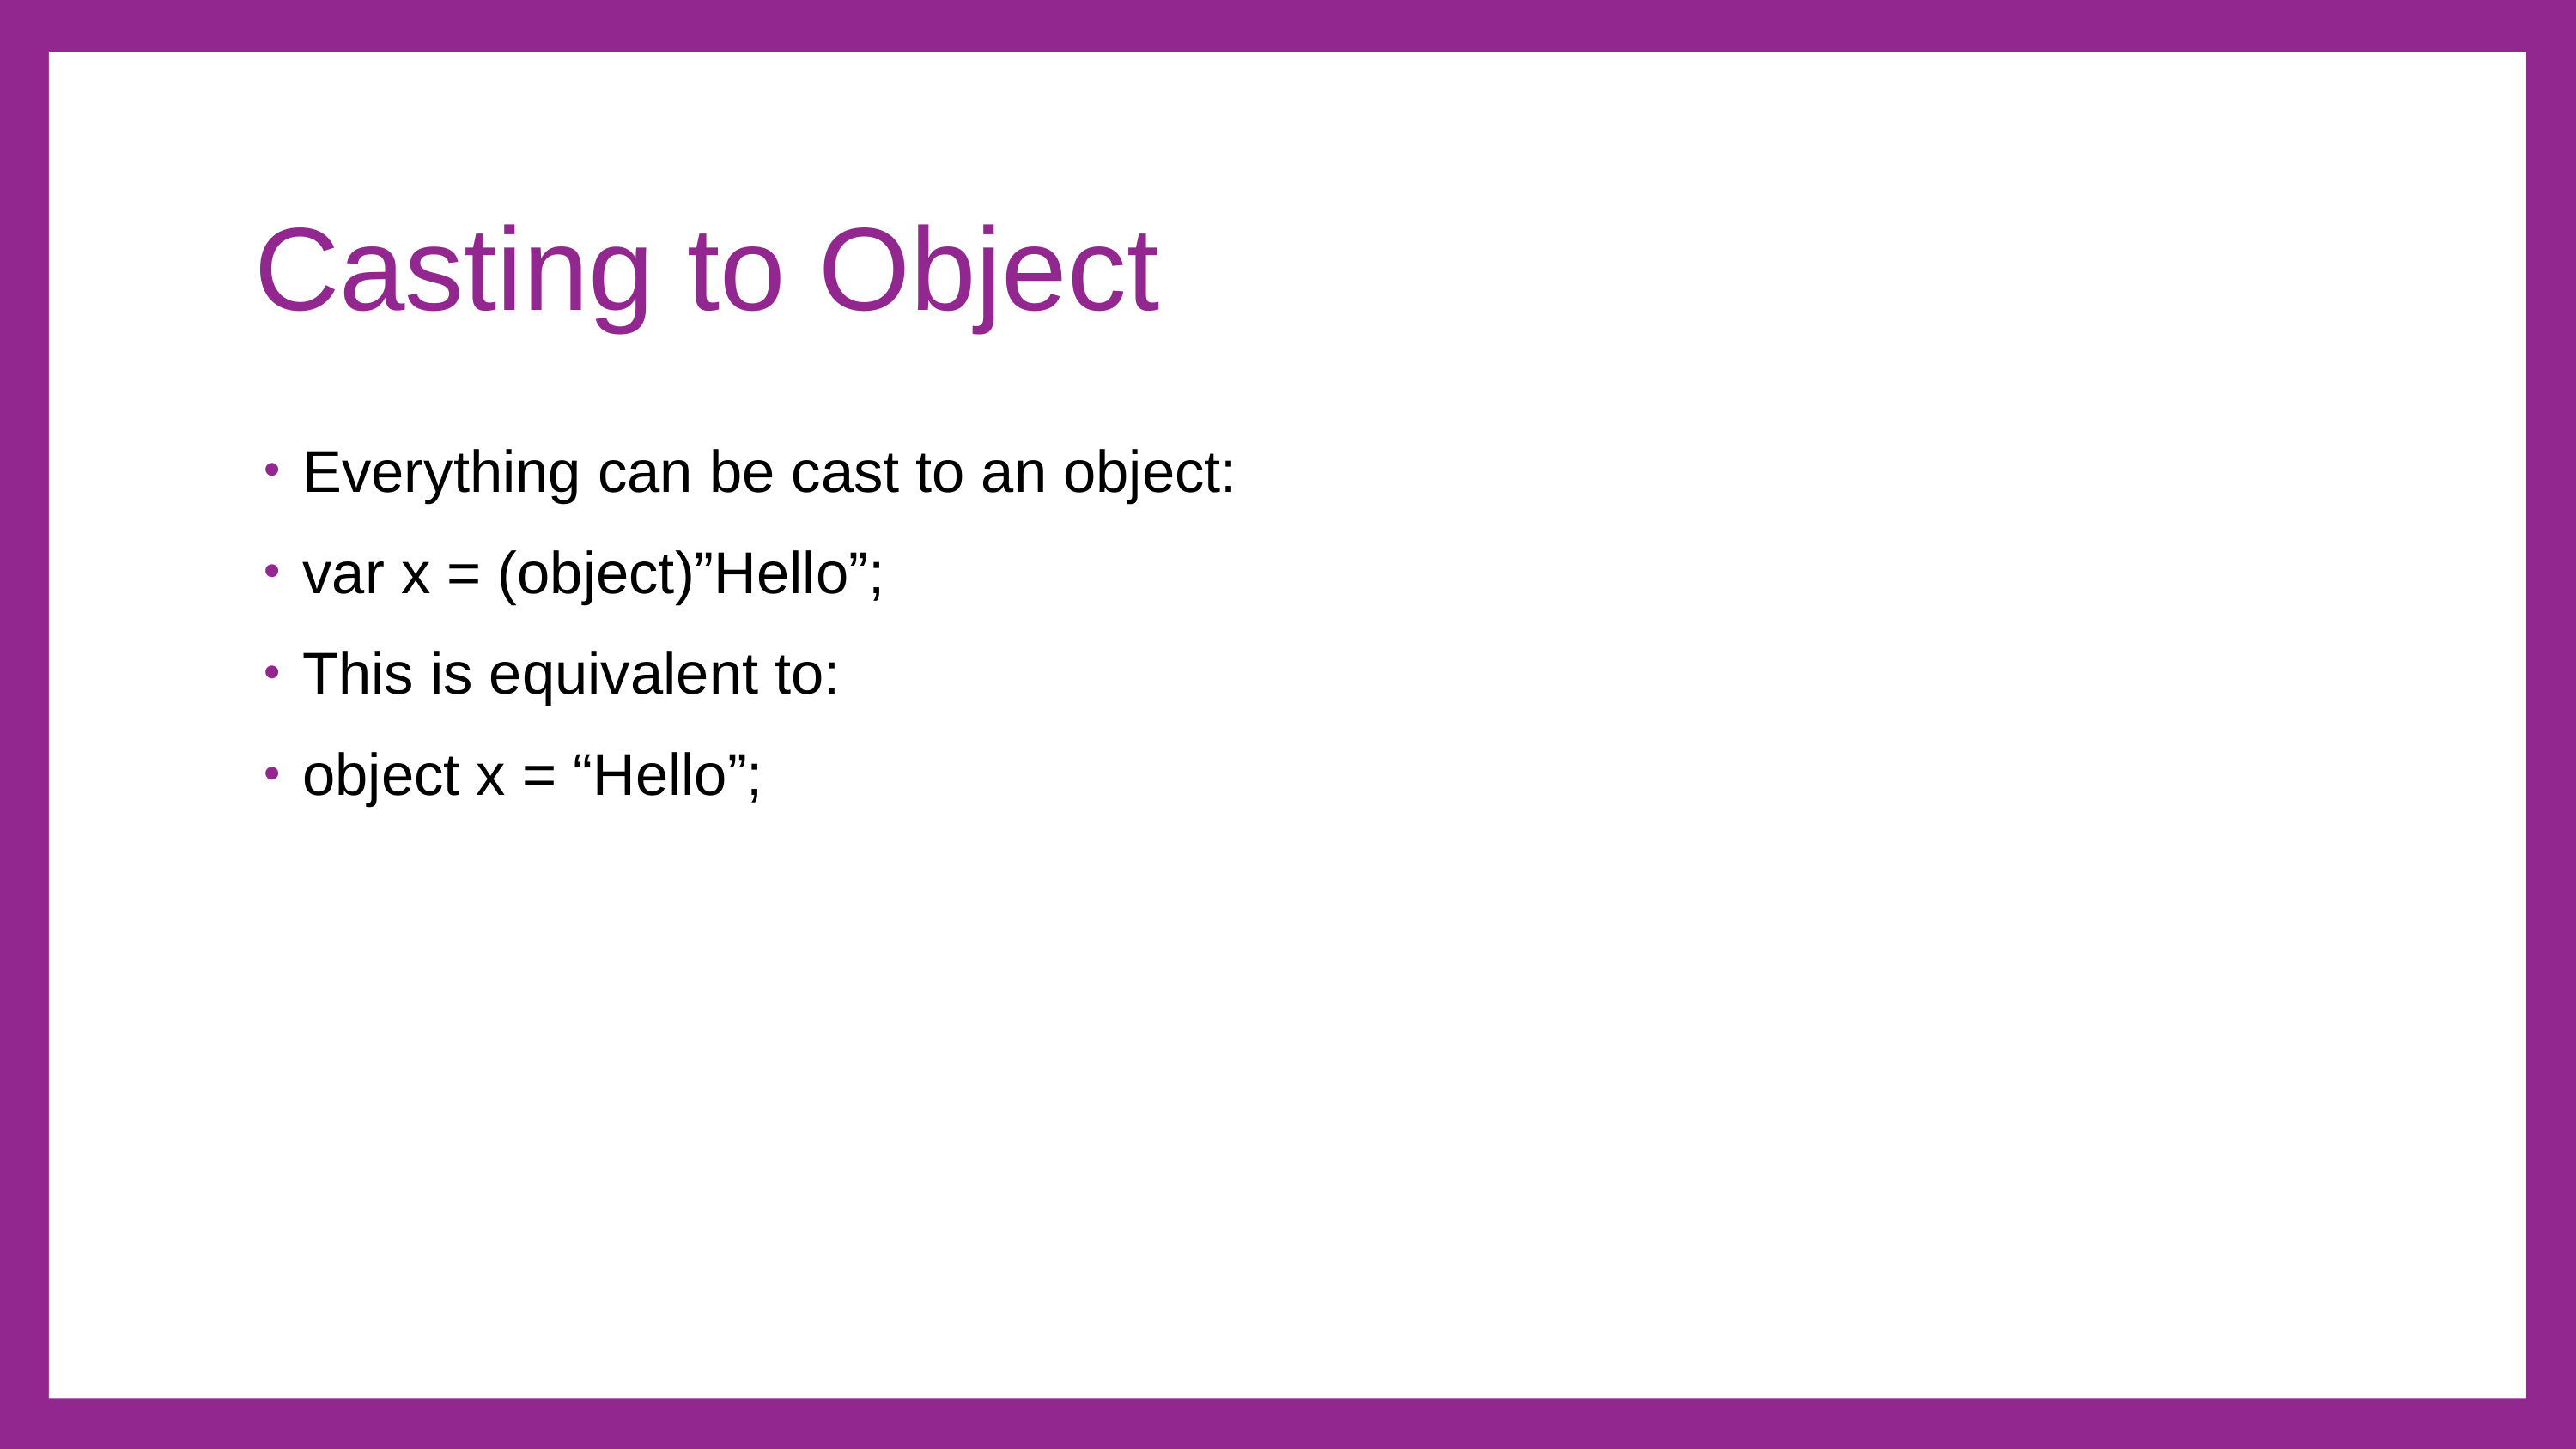

# Casting to Object
Everything can be cast to an object:
var x = (object)”Hello”;
This is equivalent to:
object x = “Hello”;